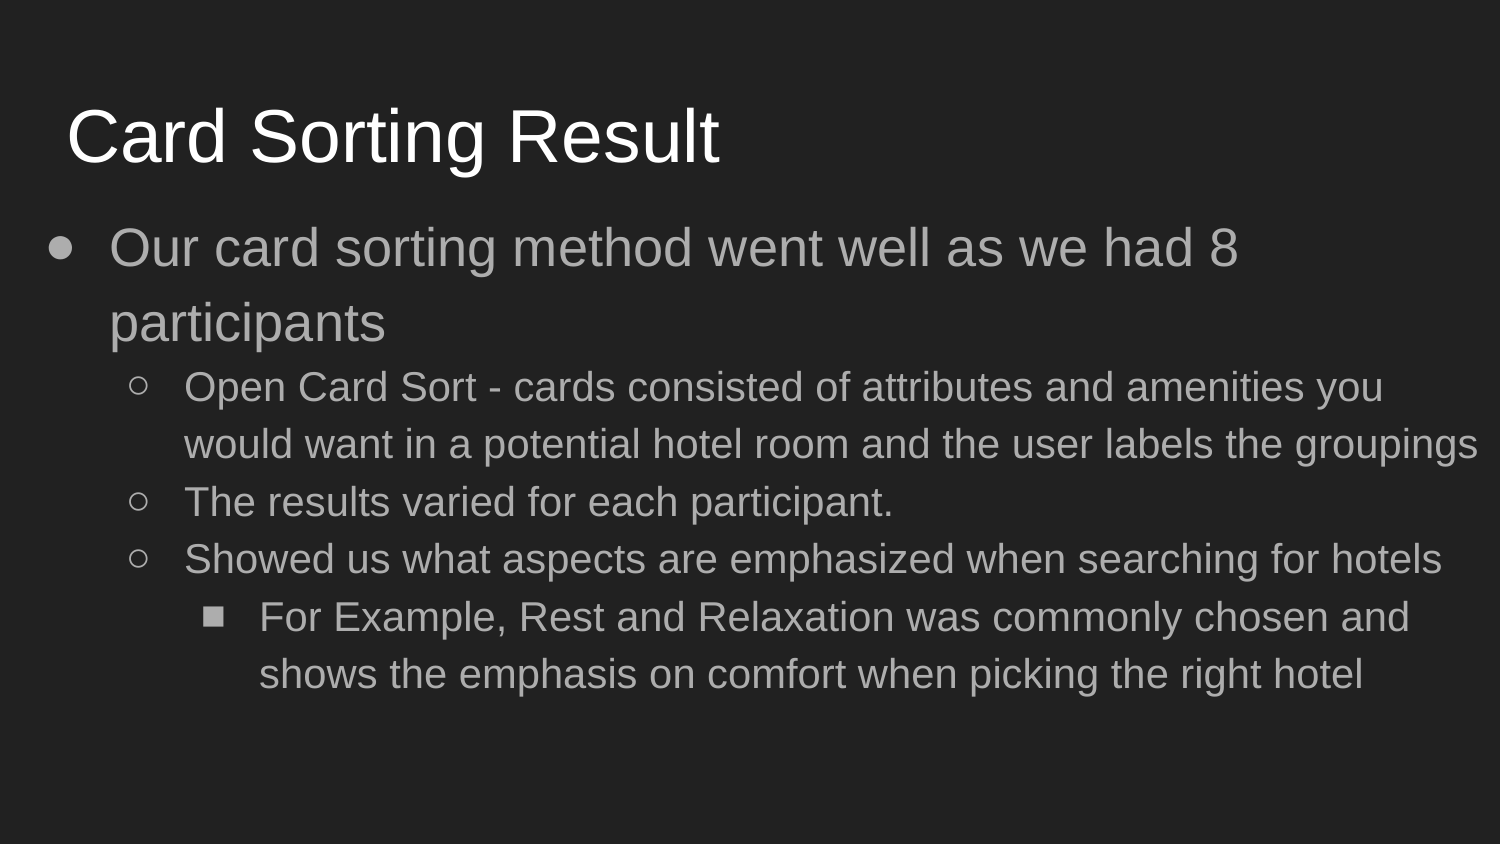

# Card Sorting Result
Our card sorting method went well as we had 8 participants
Open Card Sort - cards consisted of attributes and amenities you would want in a potential hotel room and the user labels the groupings
The results varied for each participant.
Showed us what aspects are emphasized when searching for hotels
For Example, Rest and Relaxation was commonly chosen and shows the emphasis on comfort when picking the right hotel